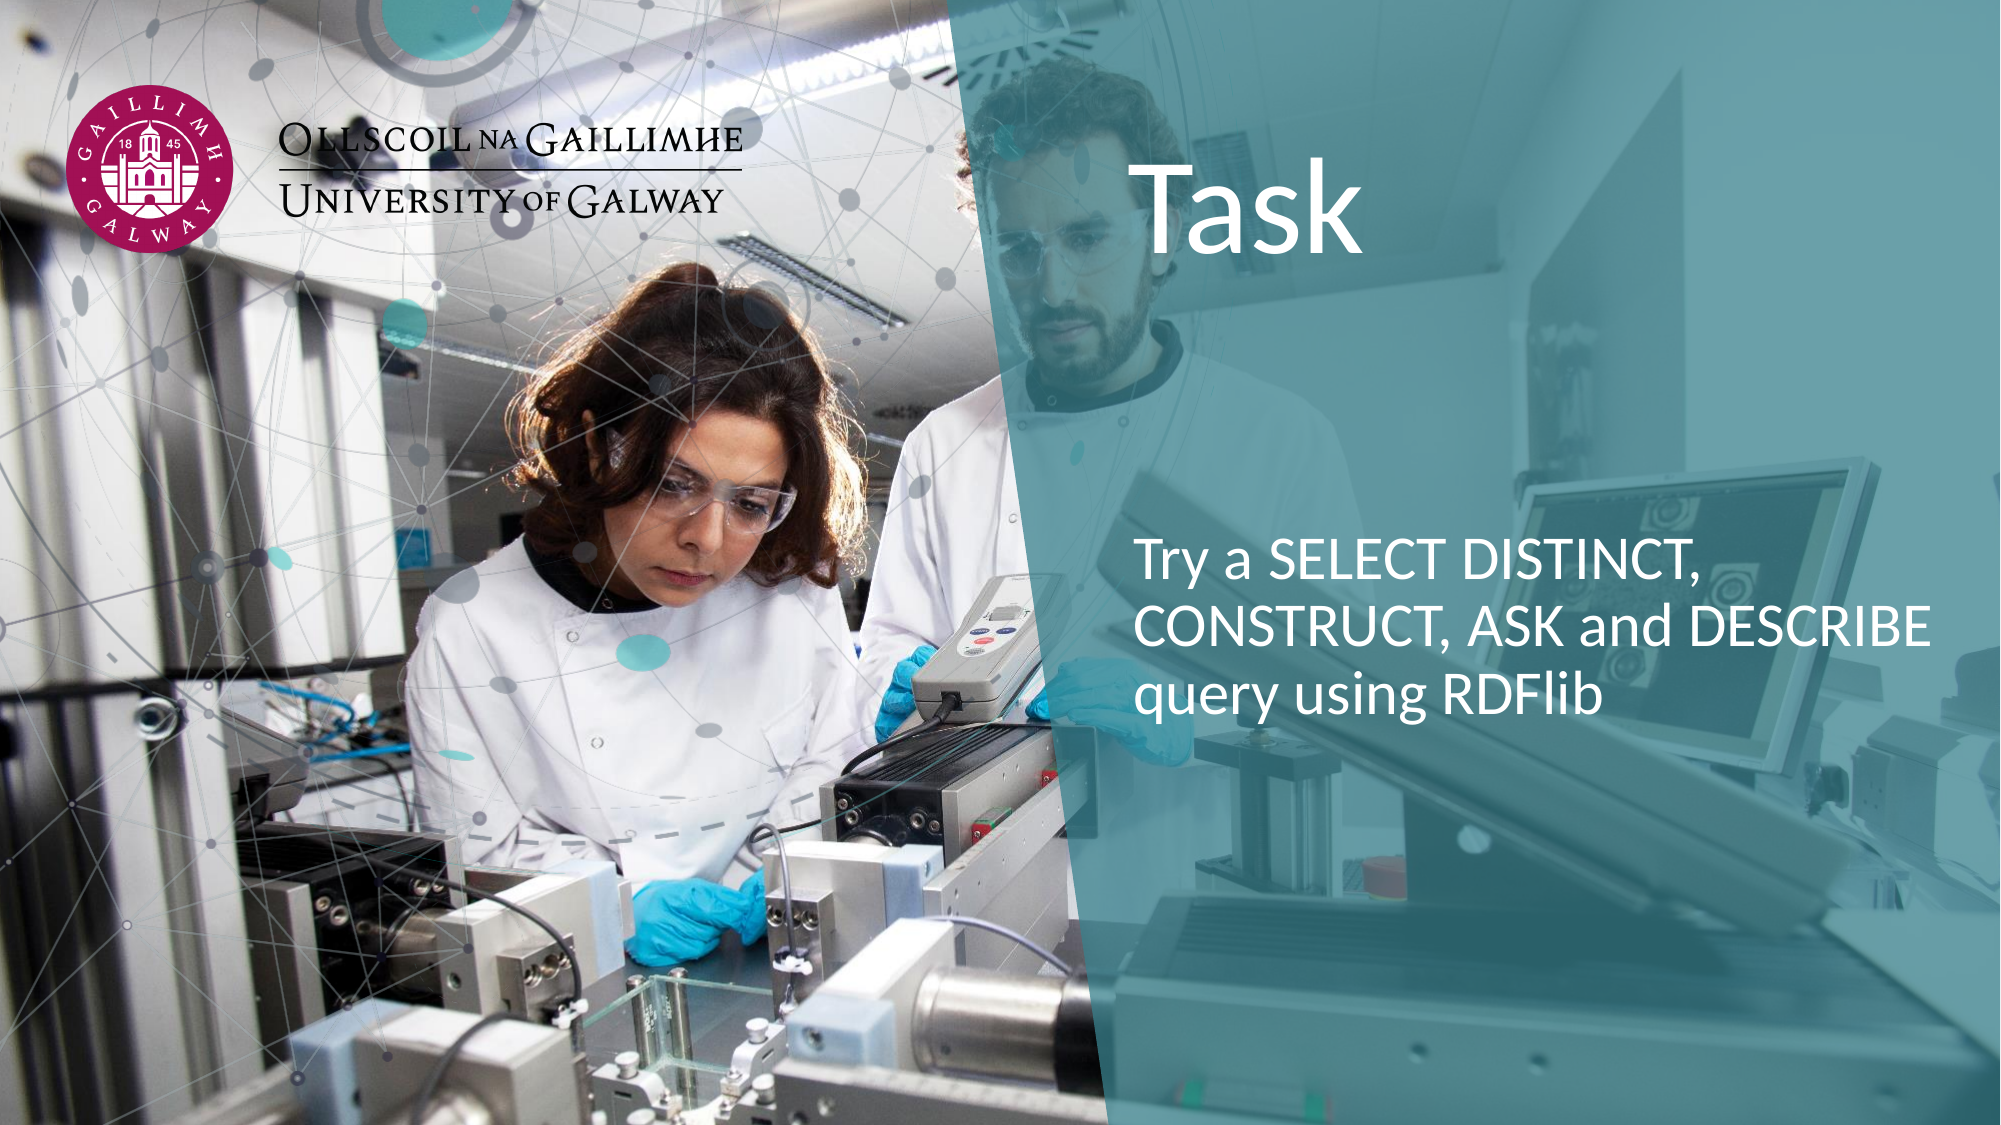

# Task
Try a SELECT DISTINCT, CONSTRUCT, ASK and DESCRIBE query using RDFlib